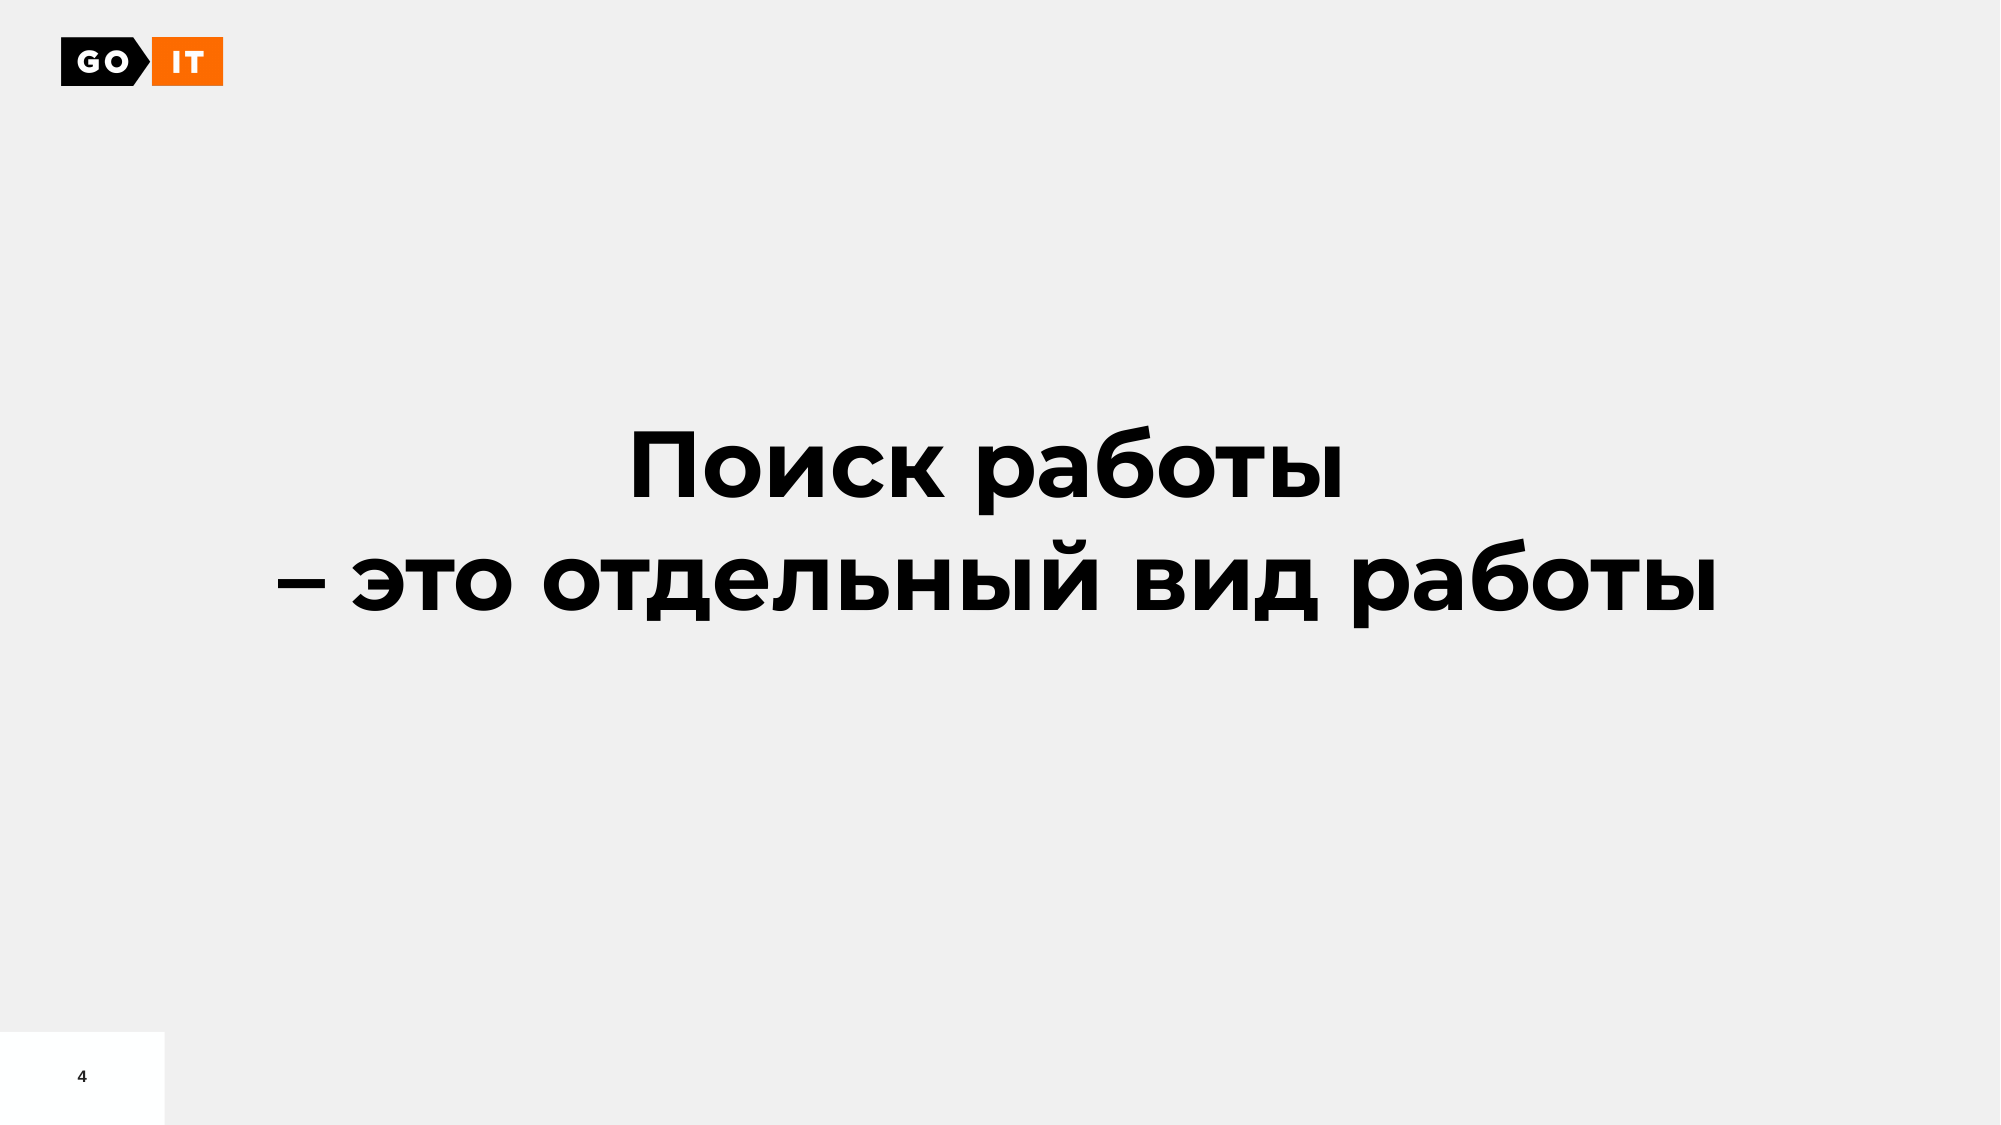

Поиск работы
– это отдельный вид работы